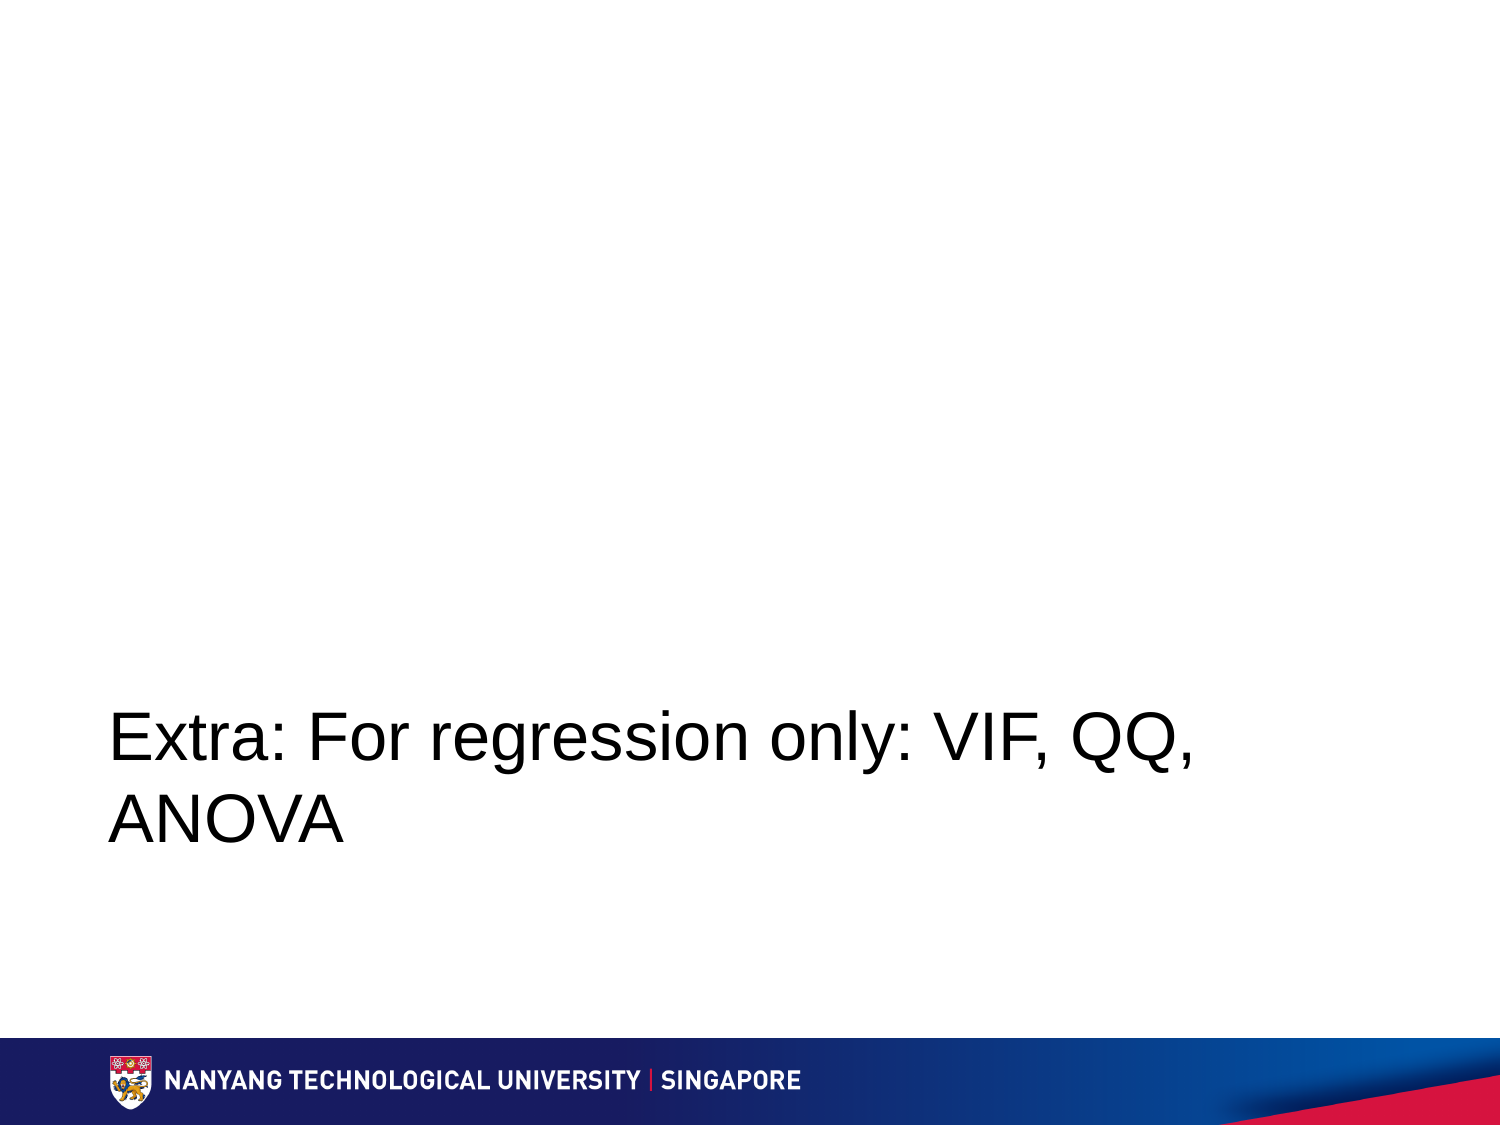

# Extra: For regression only: VIF, QQ, ANOVA